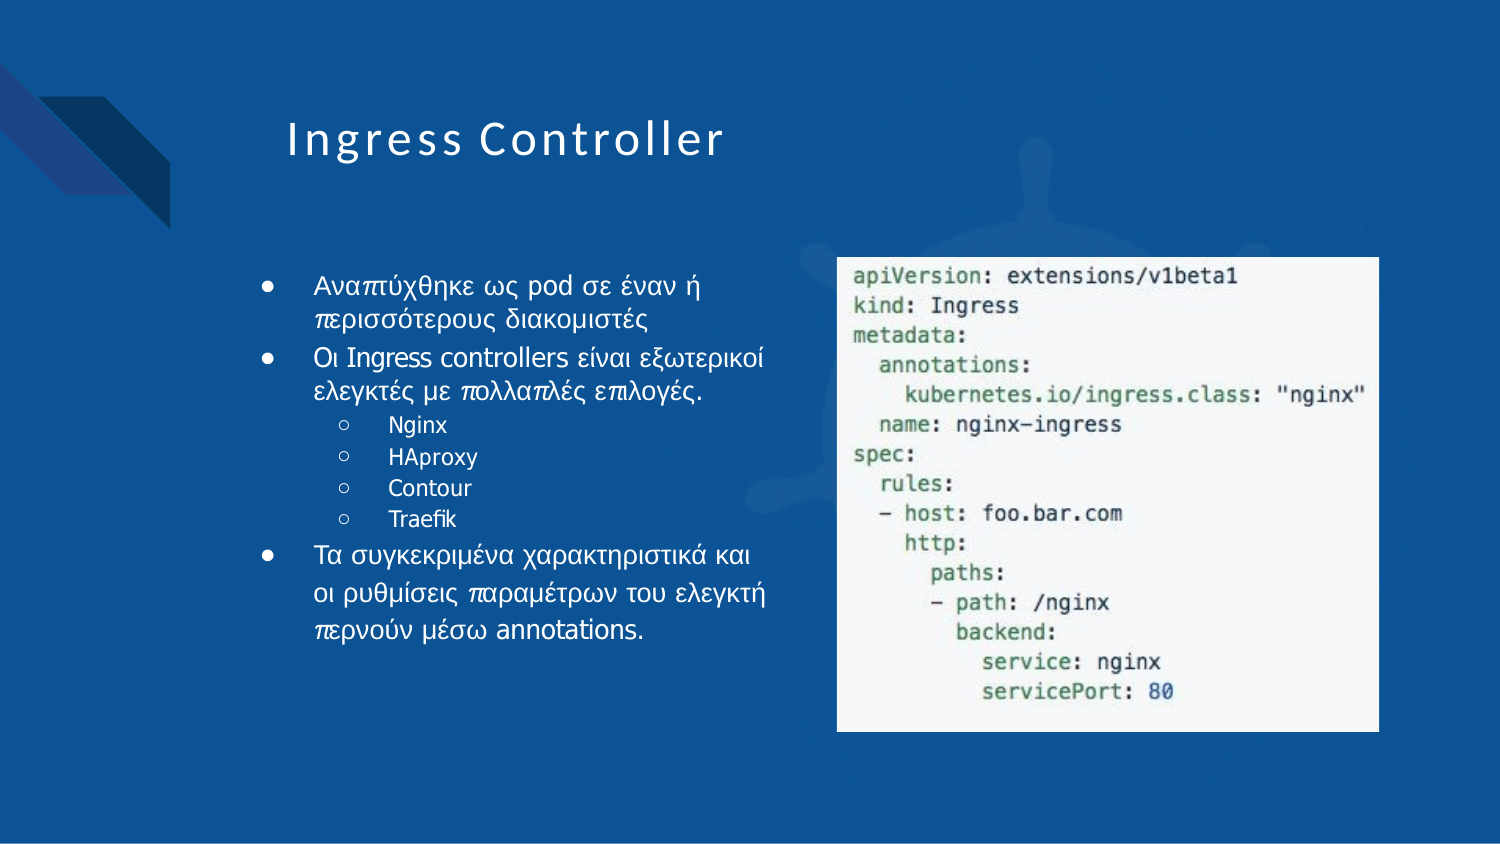

# Ingress Controller

Αναπτύχθηκε ως pod σε έναν ή περισσότερους διακομιστές
Oι Ingress controllers είναι εξωτερικοί ελεγκτές με πολλαπλές επιλογές.
Nginx
HAproxy
Contour
Traefik
Τα συγκεκριμένα χαρακτηριστικά και οι ρυθμίσεις παραμέτρων του ελεγκτή περνούν μέσω annotations.